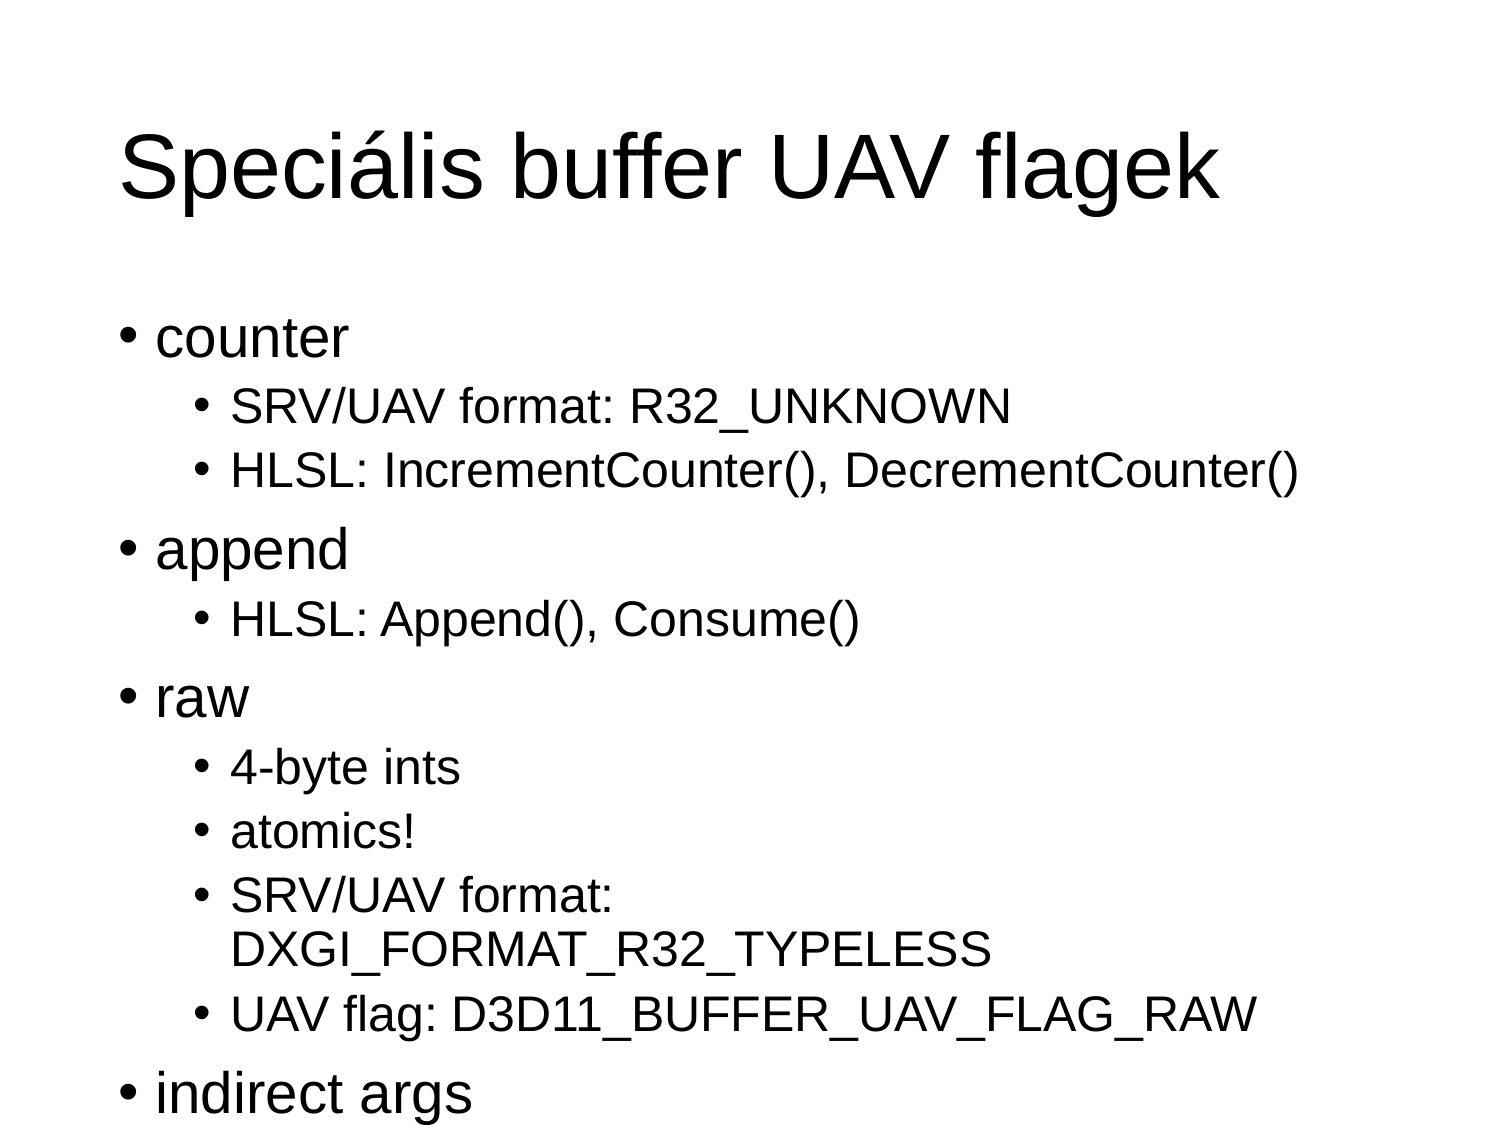

# Speciális buffer UAV flagek
counter
SRV/UAV format: R32_UNKNOWN
HLSL: IncrementCounter(), DecrementCounter()
append
HLSL: Append(), Consume()
raw
4-byte ints
atomics!
SRV/UAV format:  DXGI_FORMAT_R32_TYPELESS
UAV flag: D3D11_BUFFER_UAV_FLAG_RAW
indirect args